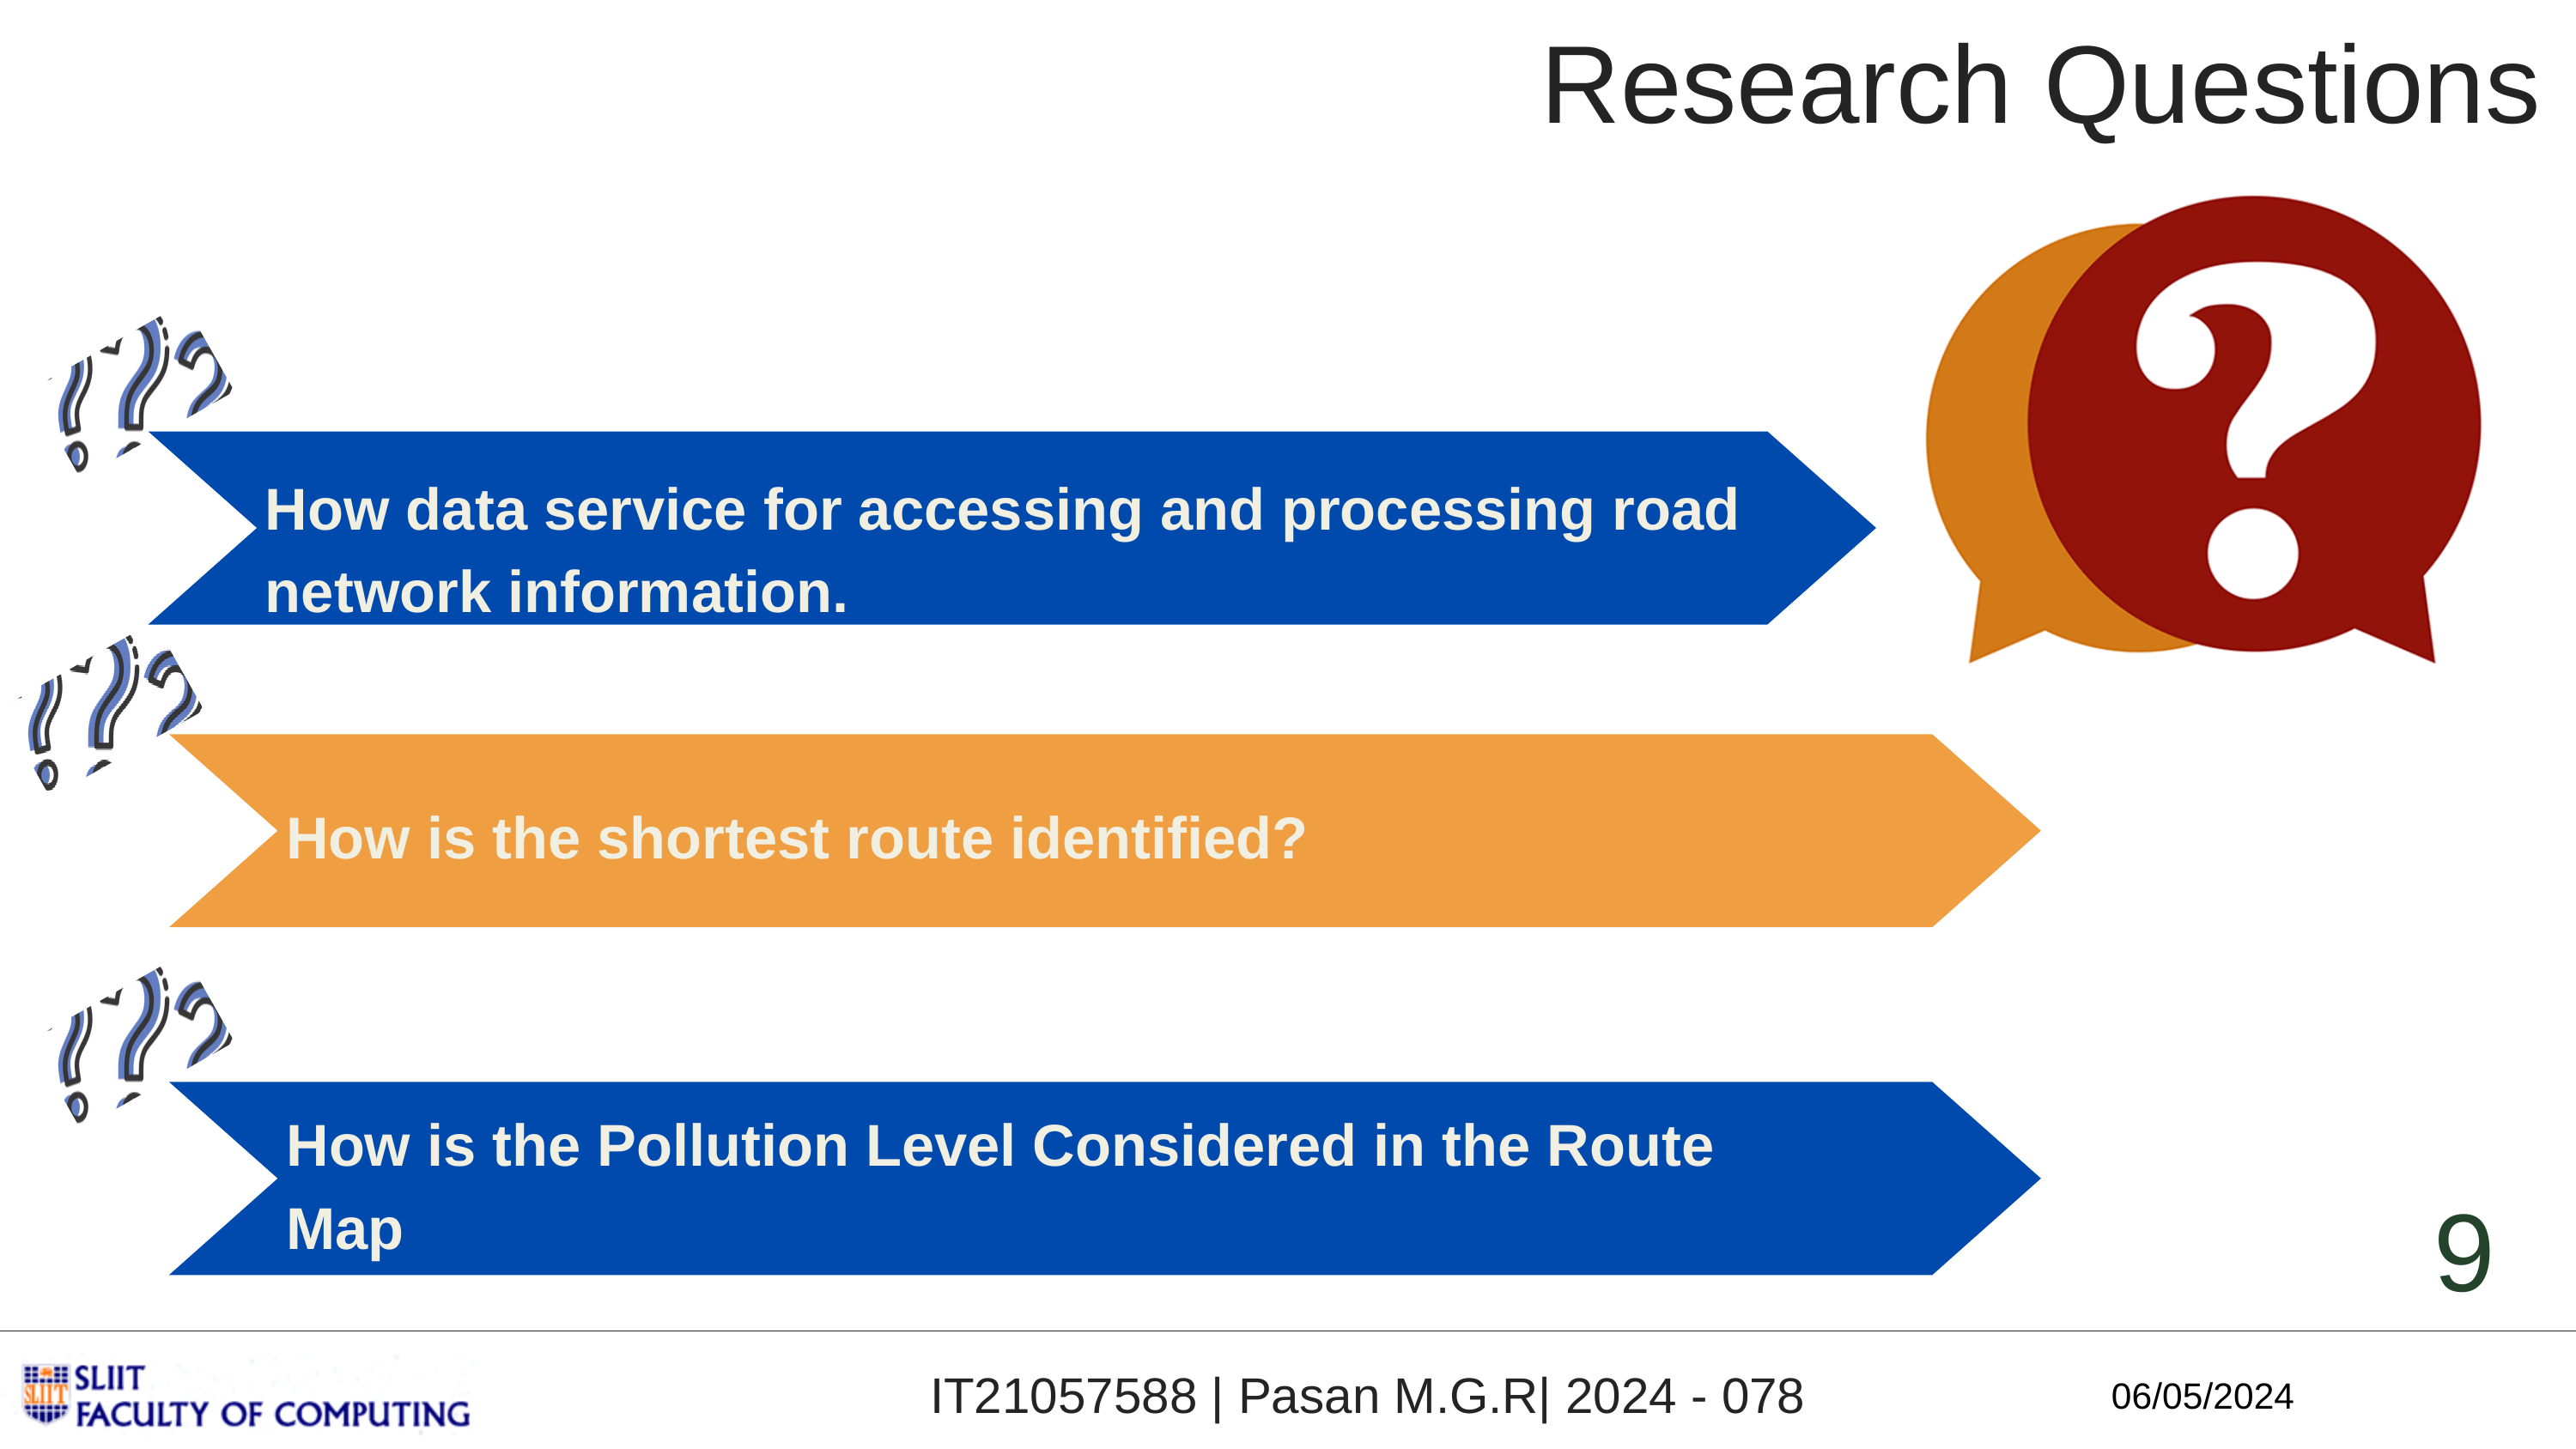

Research Questions

How data service for accessing and processing road network information.

How is the shortest route identified?

How is the Pollution Level Considered in the Route Map

9

IT21057588 | Pasan M.G.R| 2024 - 078
06/05/2024